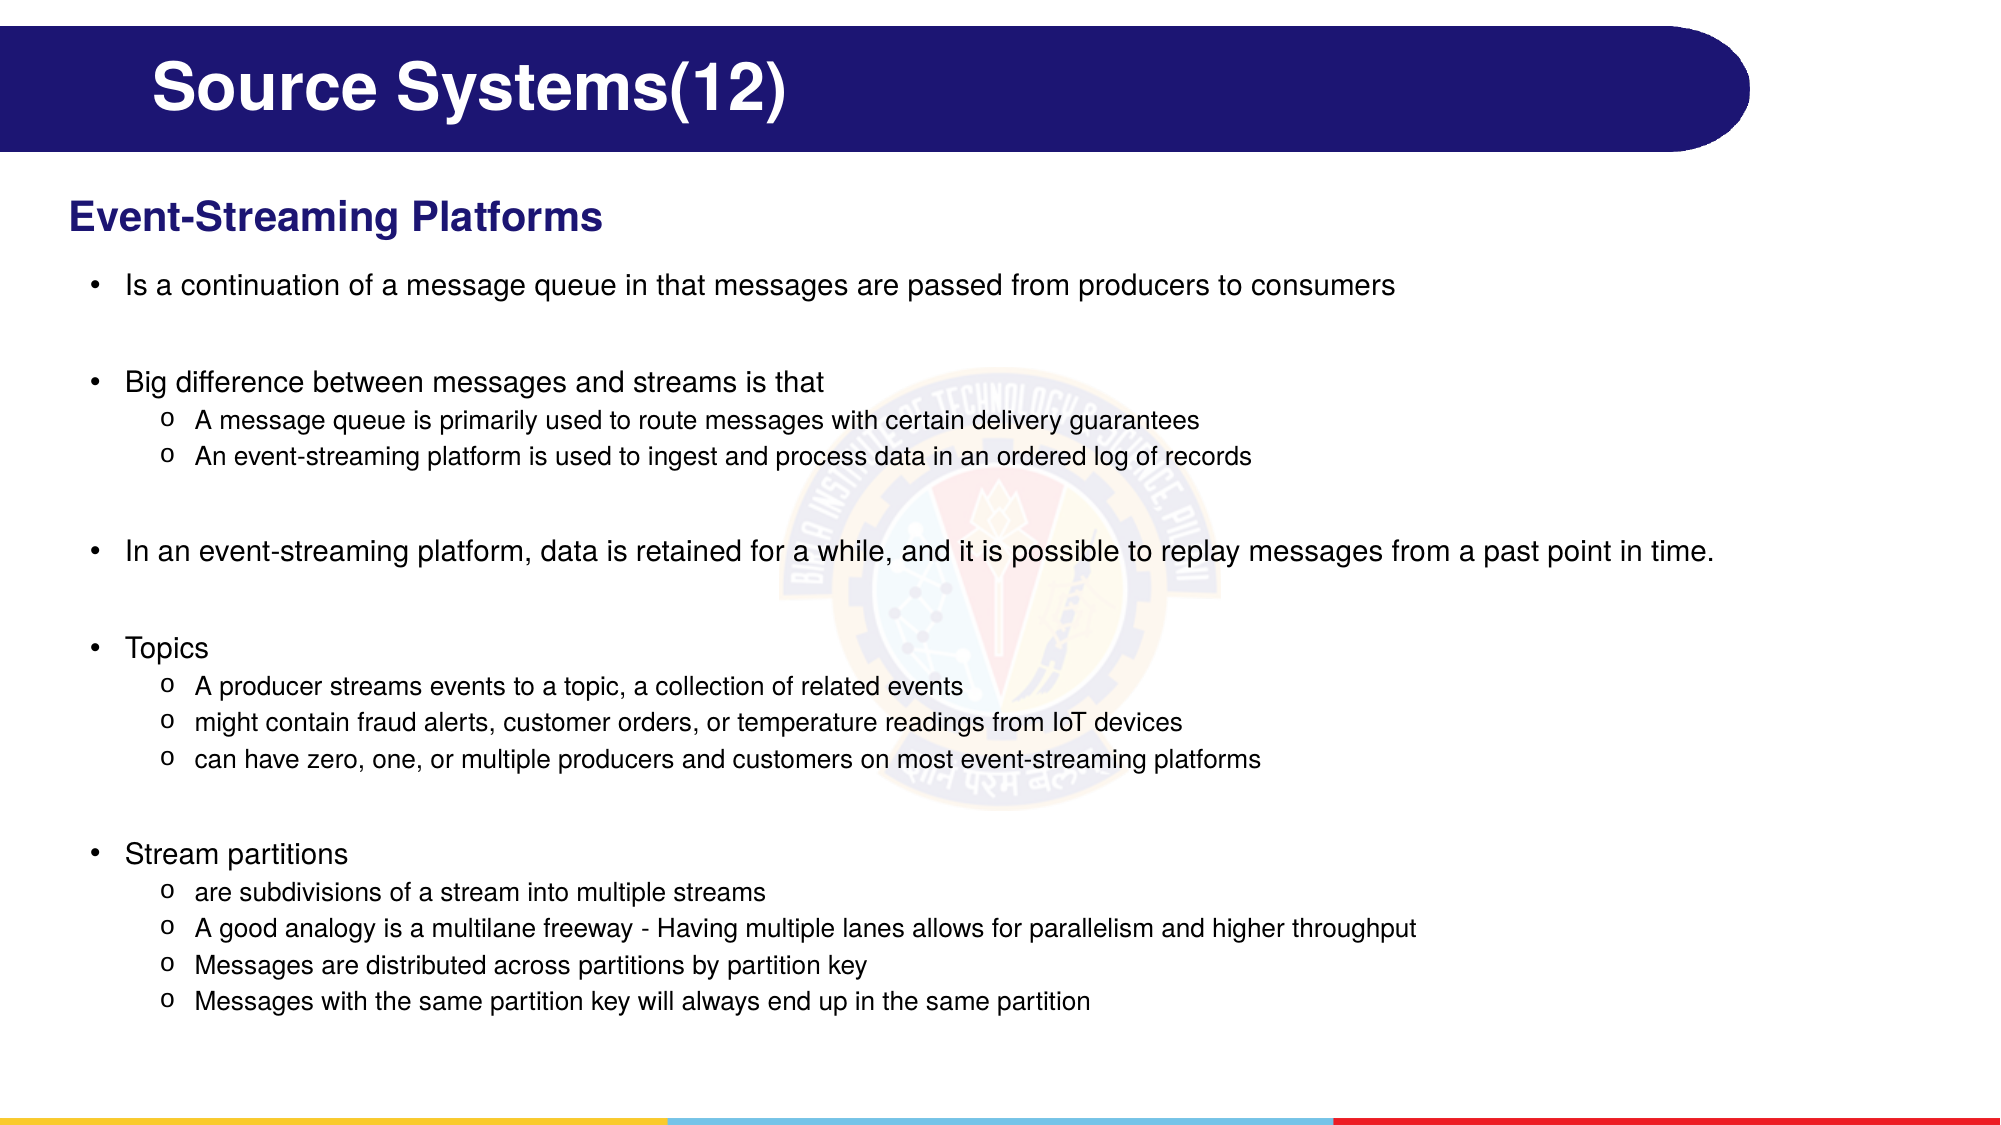

# Source Systems(12)
Event-Streaming Platforms
Is a continuation of a message queue in that messages are passed from producers to consumers

Big difference between messages and streams is that
A message queue is primarily used to route messages with certain delivery guarantees
An event-streaming platform is used to ingest and process data in an ordered log of records

In an event-streaming platform, data is retained for a while, and it is possible to replay messages from a past point in time.

Topics
A producer streams events to a topic, a collection of related events
might contain fraud alerts, customer orders, or temperature readings from IoT devices
can have zero, one, or multiple producers and customers on most event-streaming platforms

Stream partitions
are subdivisions of a stream into multiple streams
A good analogy is a multilane freeway - Having multiple lanes allows for parallelism and higher throughput
Messages are distributed across partitions by partition key
Messages with the same partition key will always end up in the same partition